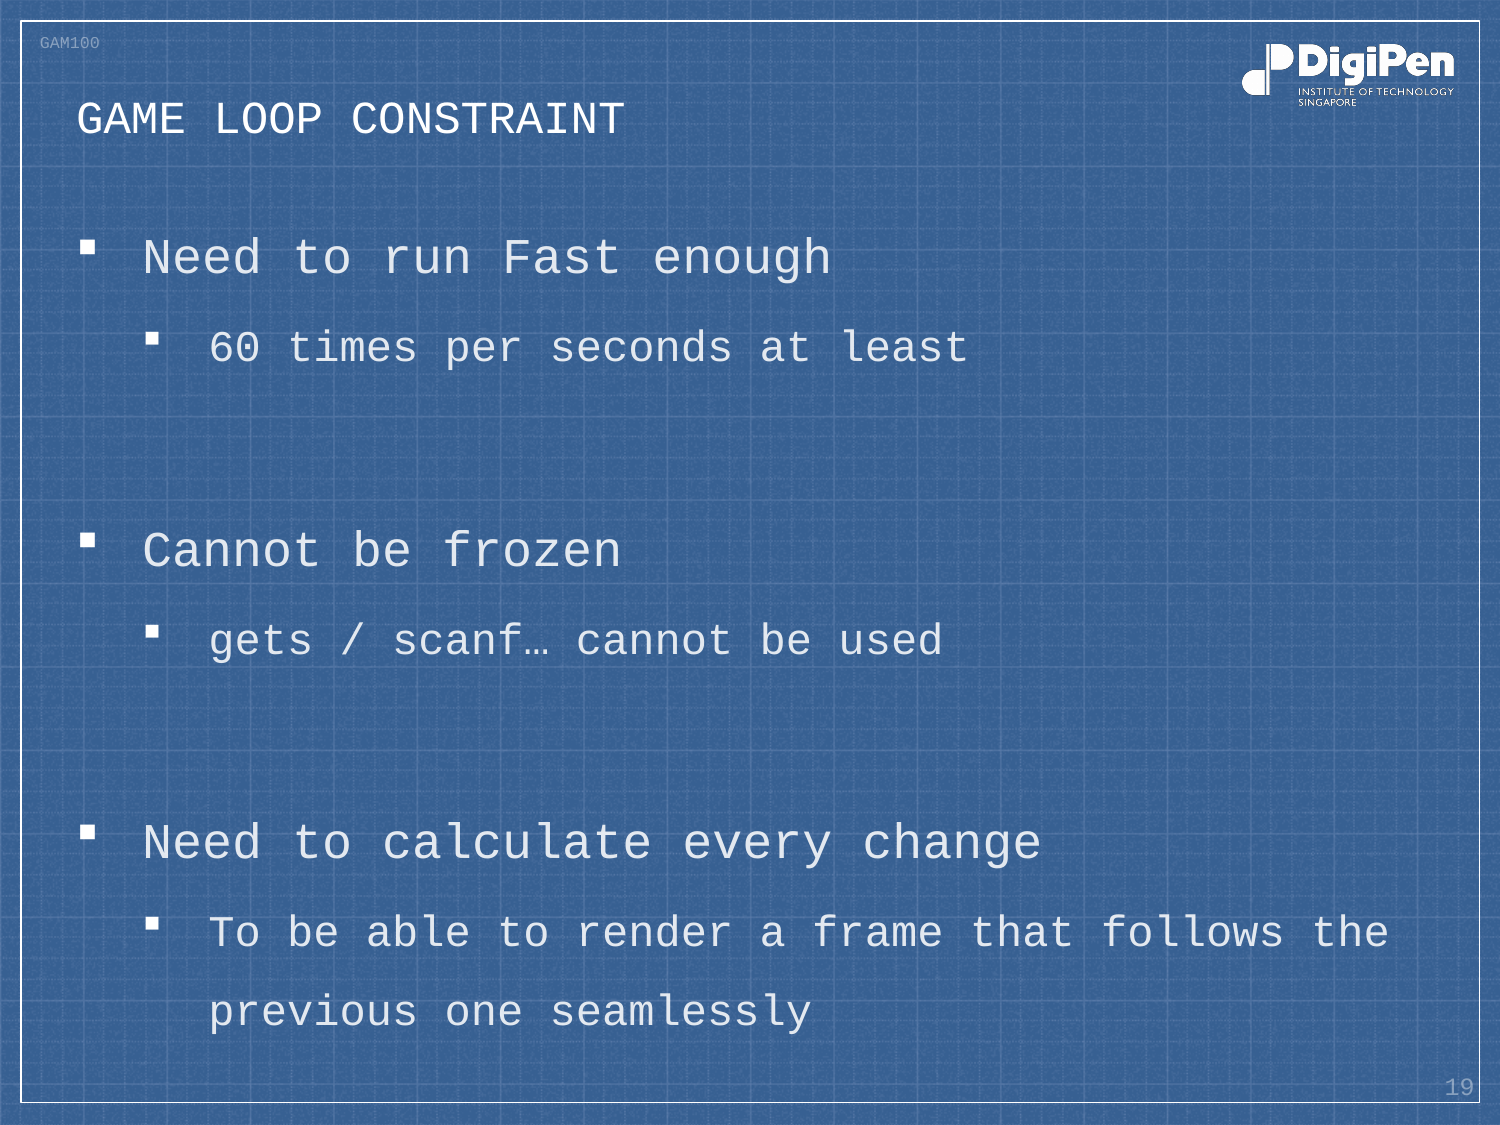

# Game loop constraint
Need to run Fast enough
60 times per seconds at least

Cannot be frozen
gets / scanf… cannot be used

Need to calculate every change
To be able to render a frame that follows the previous one seamlessly
19